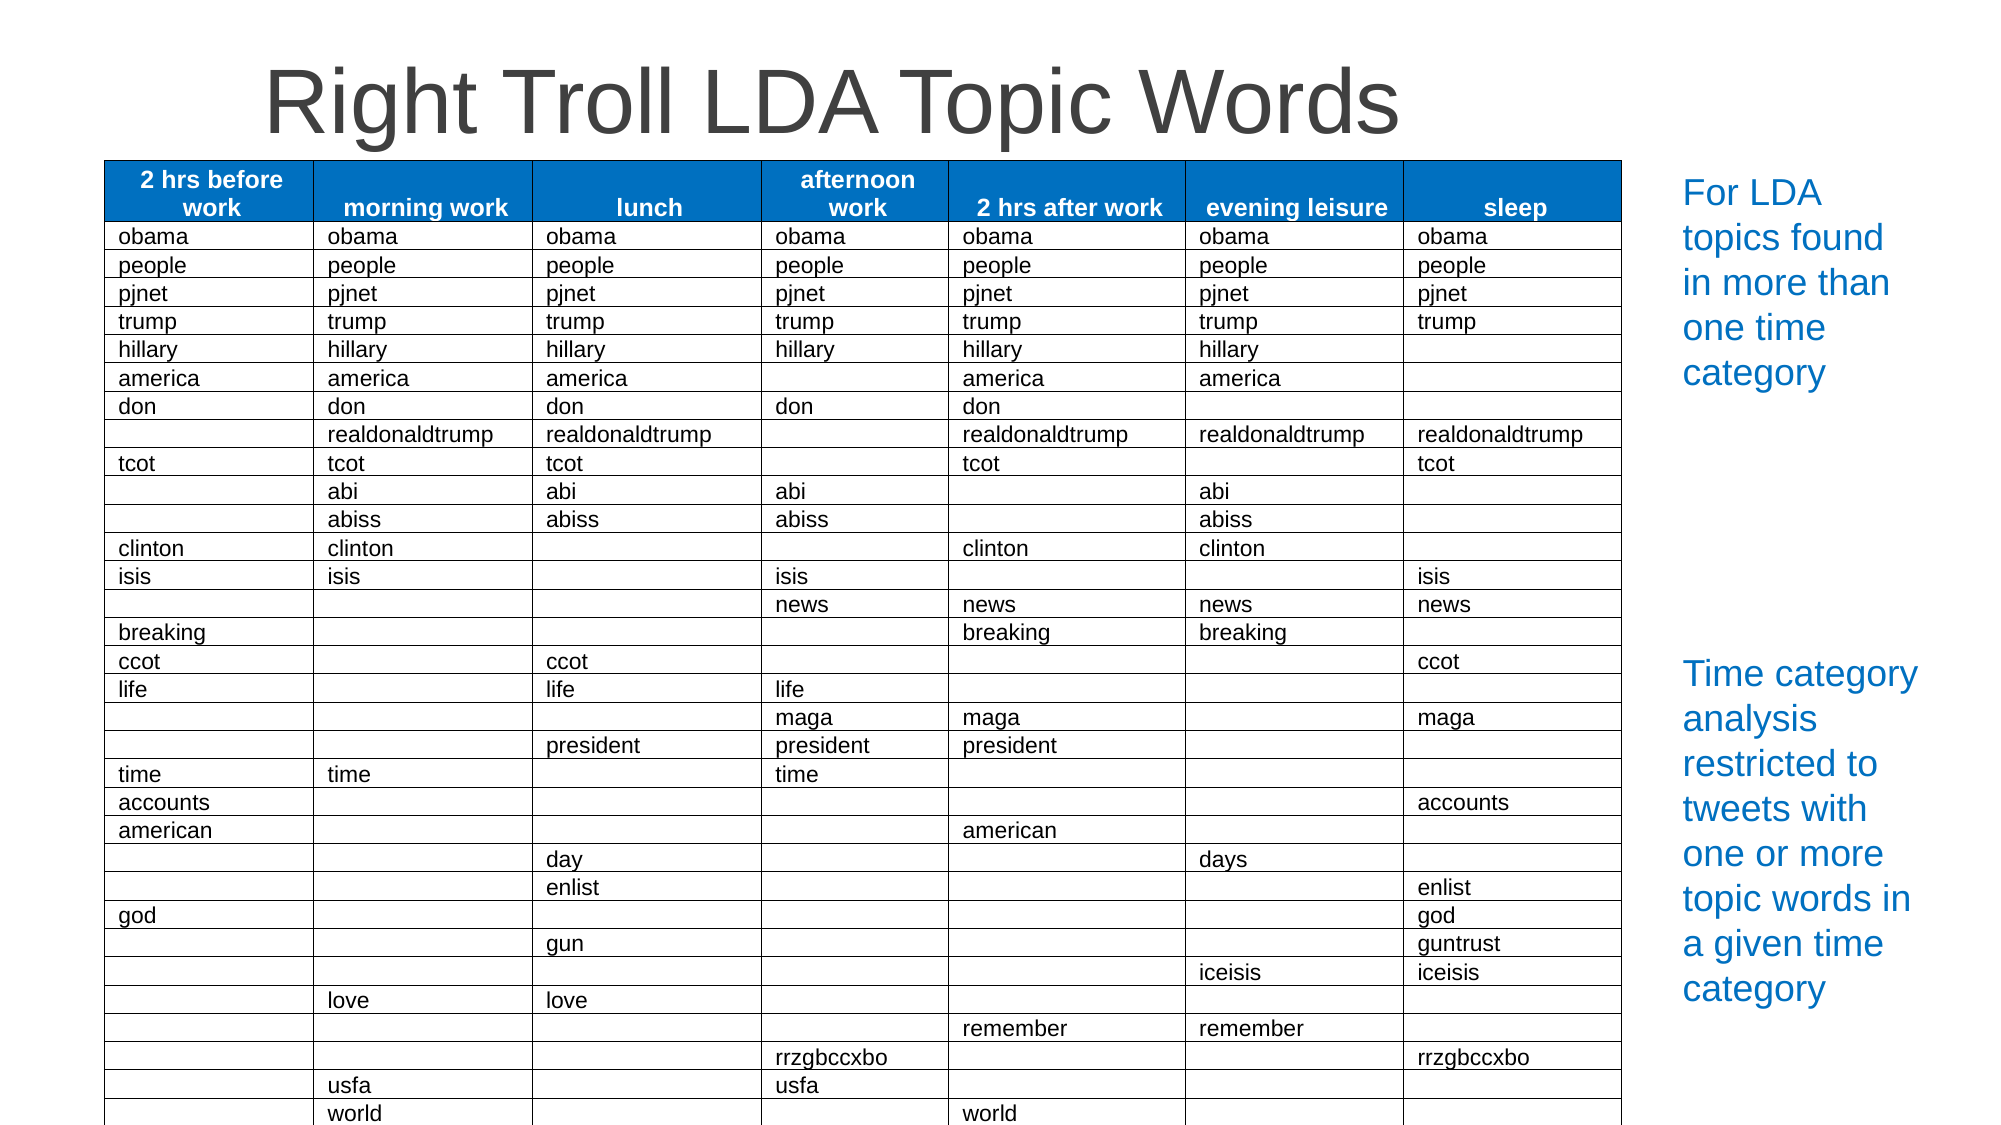

Right Troll LDA Topic Words
| 2 hrs before work | morning work | lunch | afternoon work | 2 hrs after work | evening leisure | sleep |
| --- | --- | --- | --- | --- | --- | --- |
| obama | obama | obama | obama | obama | obama | obama |
| people | people | people | people | people | people | people |
| pjnet | pjnet | pjnet | pjnet | pjnet | pjnet | pjnet |
| trump | trump | trump | trump | trump | trump | trump |
| hillary | hillary | hillary | hillary | hillary | hillary |  |
| america | america | america |  | america | america |  |
| don | don | don | don | don |  |  |
|  | realdonaldtrump | realdonaldtrump |  | realdonaldtrump | realdonaldtrump | realdonaldtrump |
| tcot | tcot | tcot |  | tcot |  | tcot |
|  | abi | abi | abi |  | abi |  |
|  | abiss | abiss | abiss |  | abiss |  |
| clinton | clinton |  |  | clinton | clinton |  |
| isis | isis |  | isis |  |  | isis |
|  |  |  | news | news | news | news |
| breaking |  |  |  | breaking | breaking |  |
| ccot |  | ccot |  |  |  | ccot |
| life |  | life | life |  |  |  |
|  |  |  | maga | maga |  | maga |
|  |  | president | president | president |  |  |
| time | time |  | time |  |  |  |
| accounts |  |  |  |  |  | accounts |
| american |  |  |  | american |  |  |
|  |  | day |  |  | days |  |
|  |  | enlist |  |  |  | enlist |
| god |  |  |  |  |  | god |
|  |  | gun |  |  |  | guntrust |
|  |  |  |  |  | iceisis | iceisis |
|  | love | love |  |  |  |  |
|  |  |  |  | remember | remember |  |
|  |  |  | rrzgbccxbo |  |  | rrzgbccxbo |
|  | usfa |  | usfa |  |  |  |
|  | world |  |  | world |  |  |
For LDA topics found in more than one time category
Time category analysis restricted to tweets with one or more topic words in a given time category